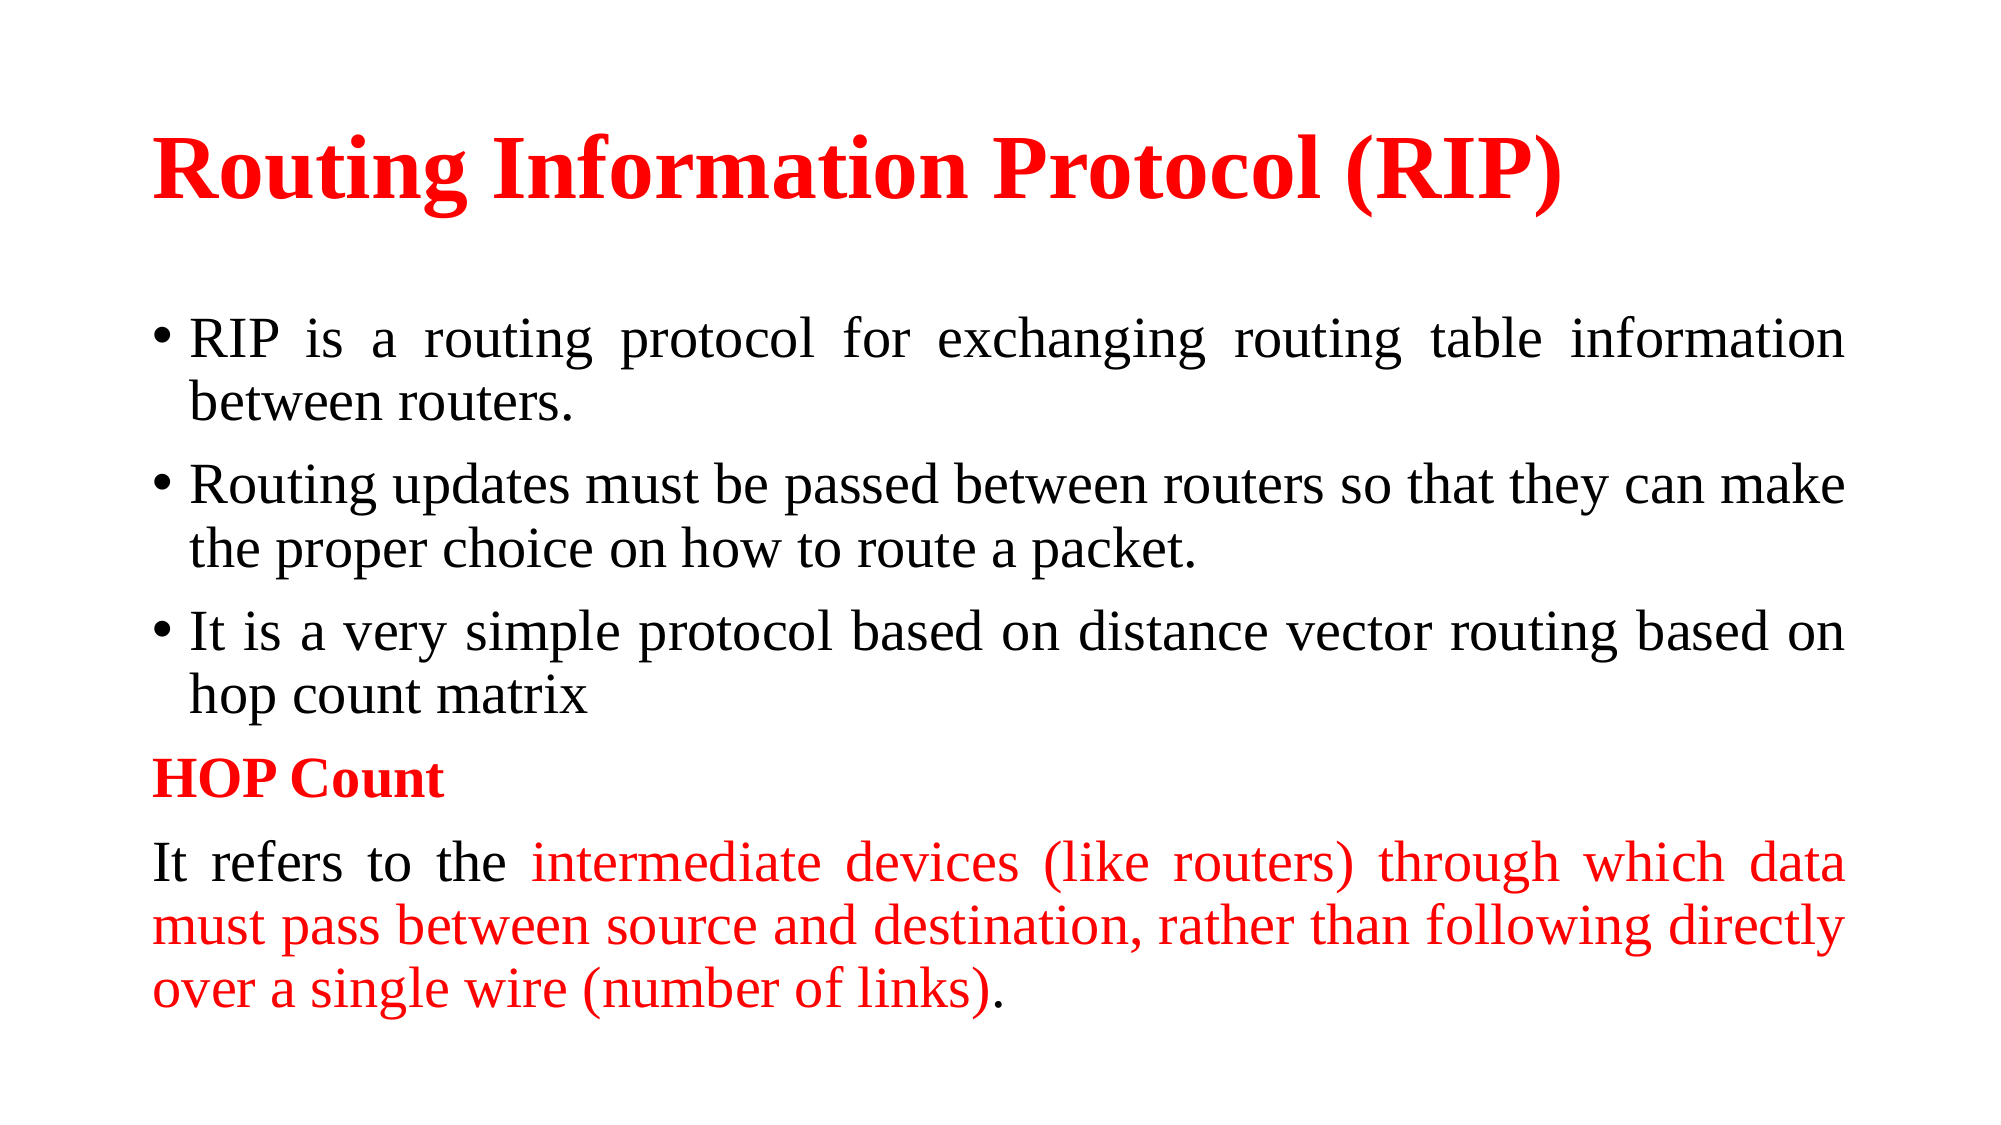

# Routing Information Protocol (RIP)
RIP is a routing protocol for exchanging routing table information between routers.
Routing updates must be passed between routers so that they can make the proper choice on how to route a packet.
It is a very simple protocol based on distance vector routing based on hop count matrix
HOP Count
It refers to the intermediate devices (like routers) through which data must pass between source and destination, rather than following directly over a single wire (number of links).